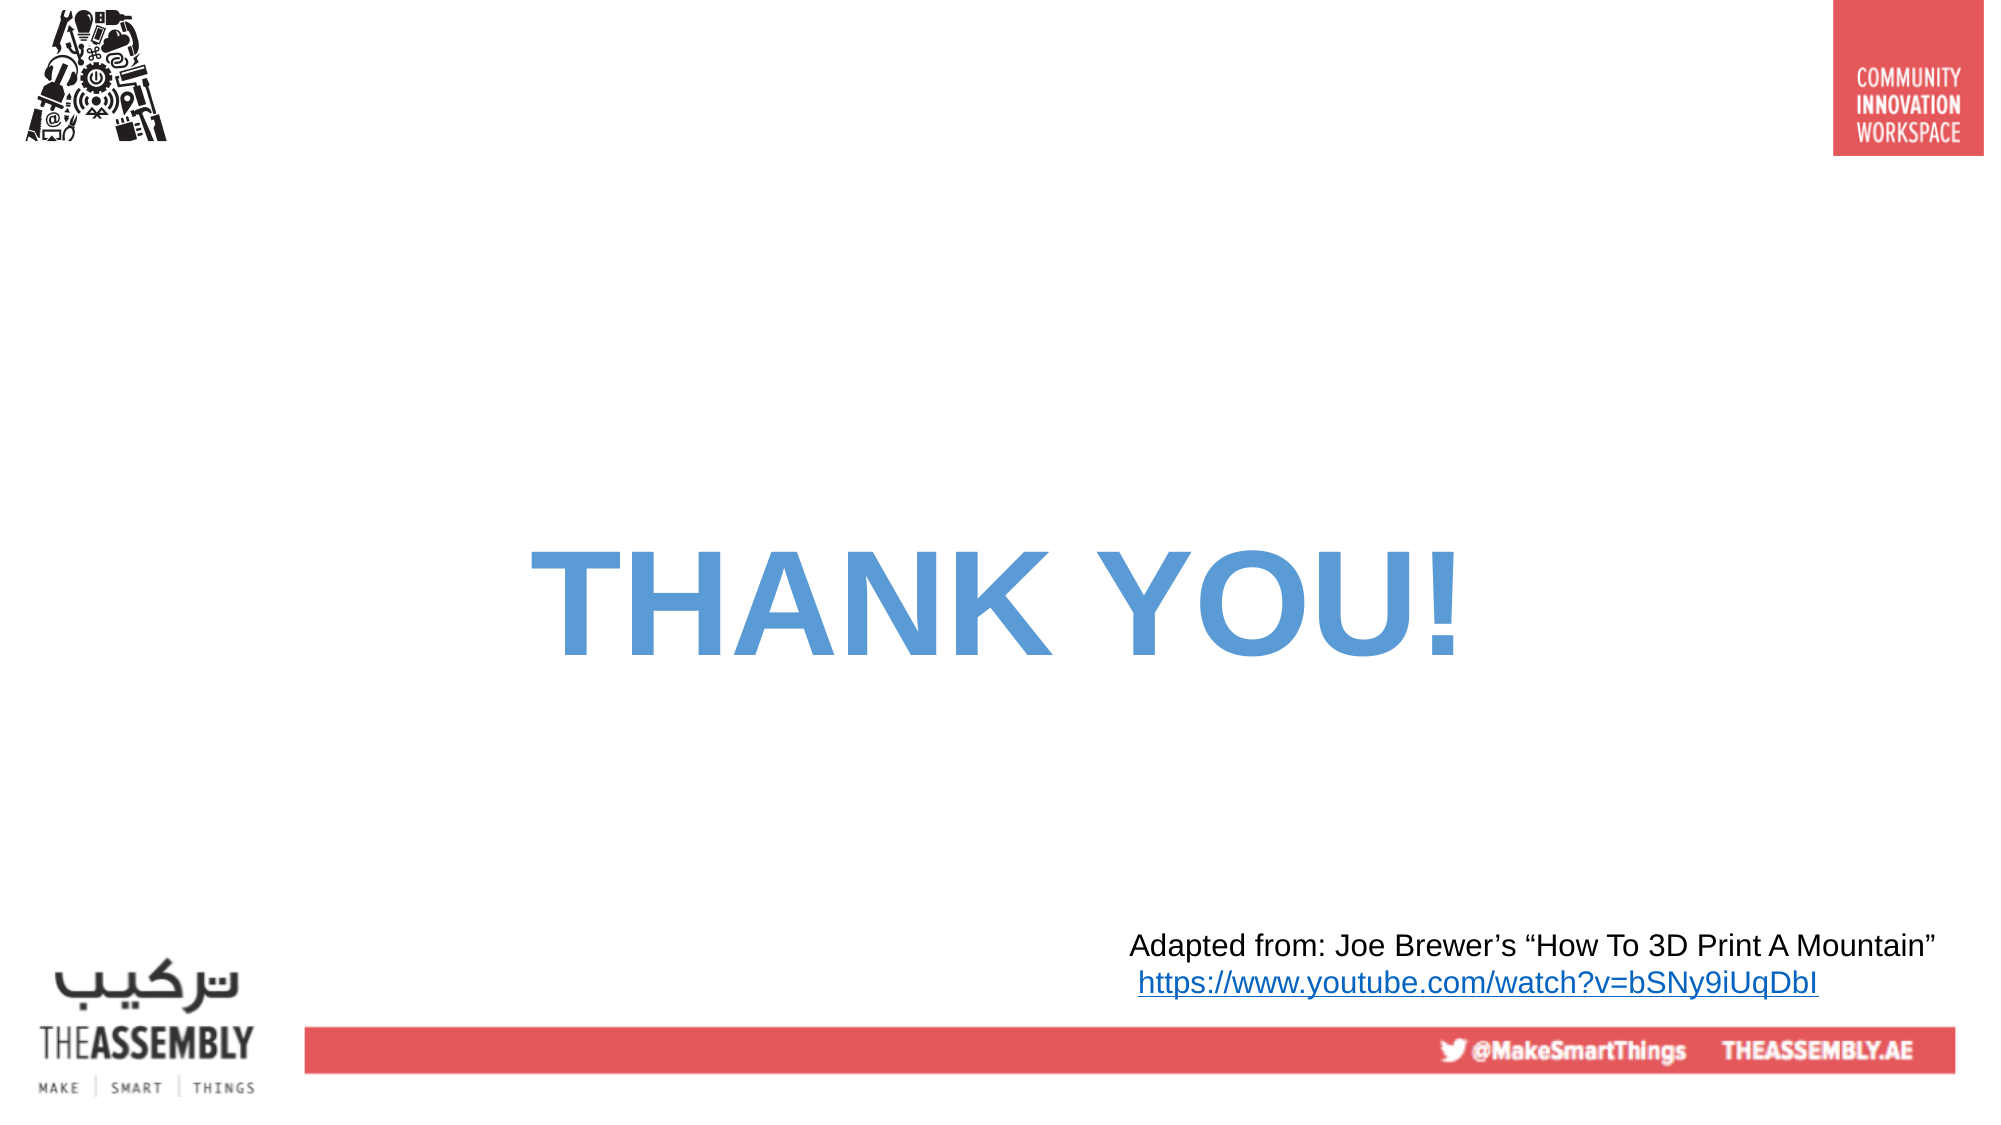

THANK YOU!
Adapted from: Joe Brewer’s “How To 3D Print A Mountain”
 https://www.youtube.com/watch?v=bSNy9iUqDbI